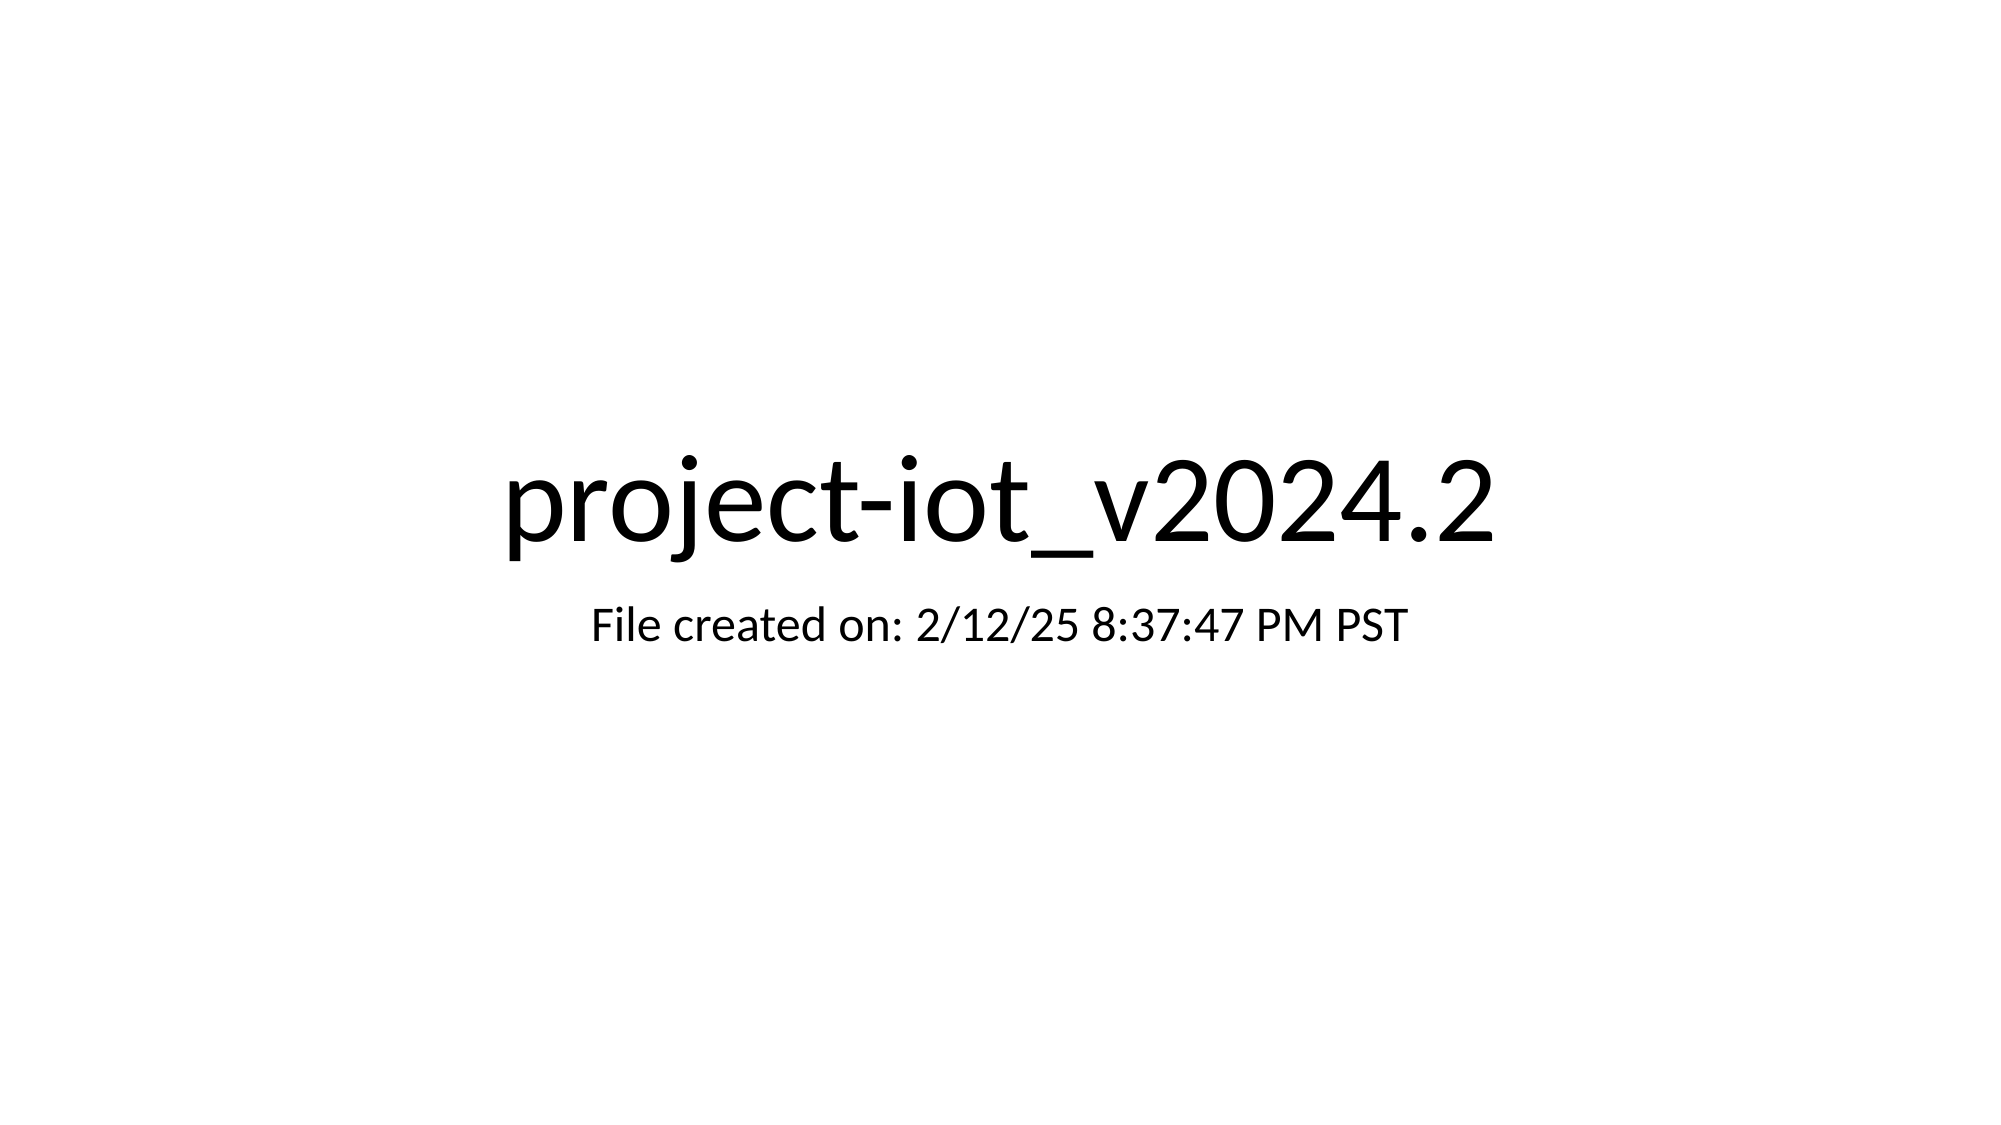

# project-iot_v2024.2
File created on: 2/12/25 8:37:47 PM PST